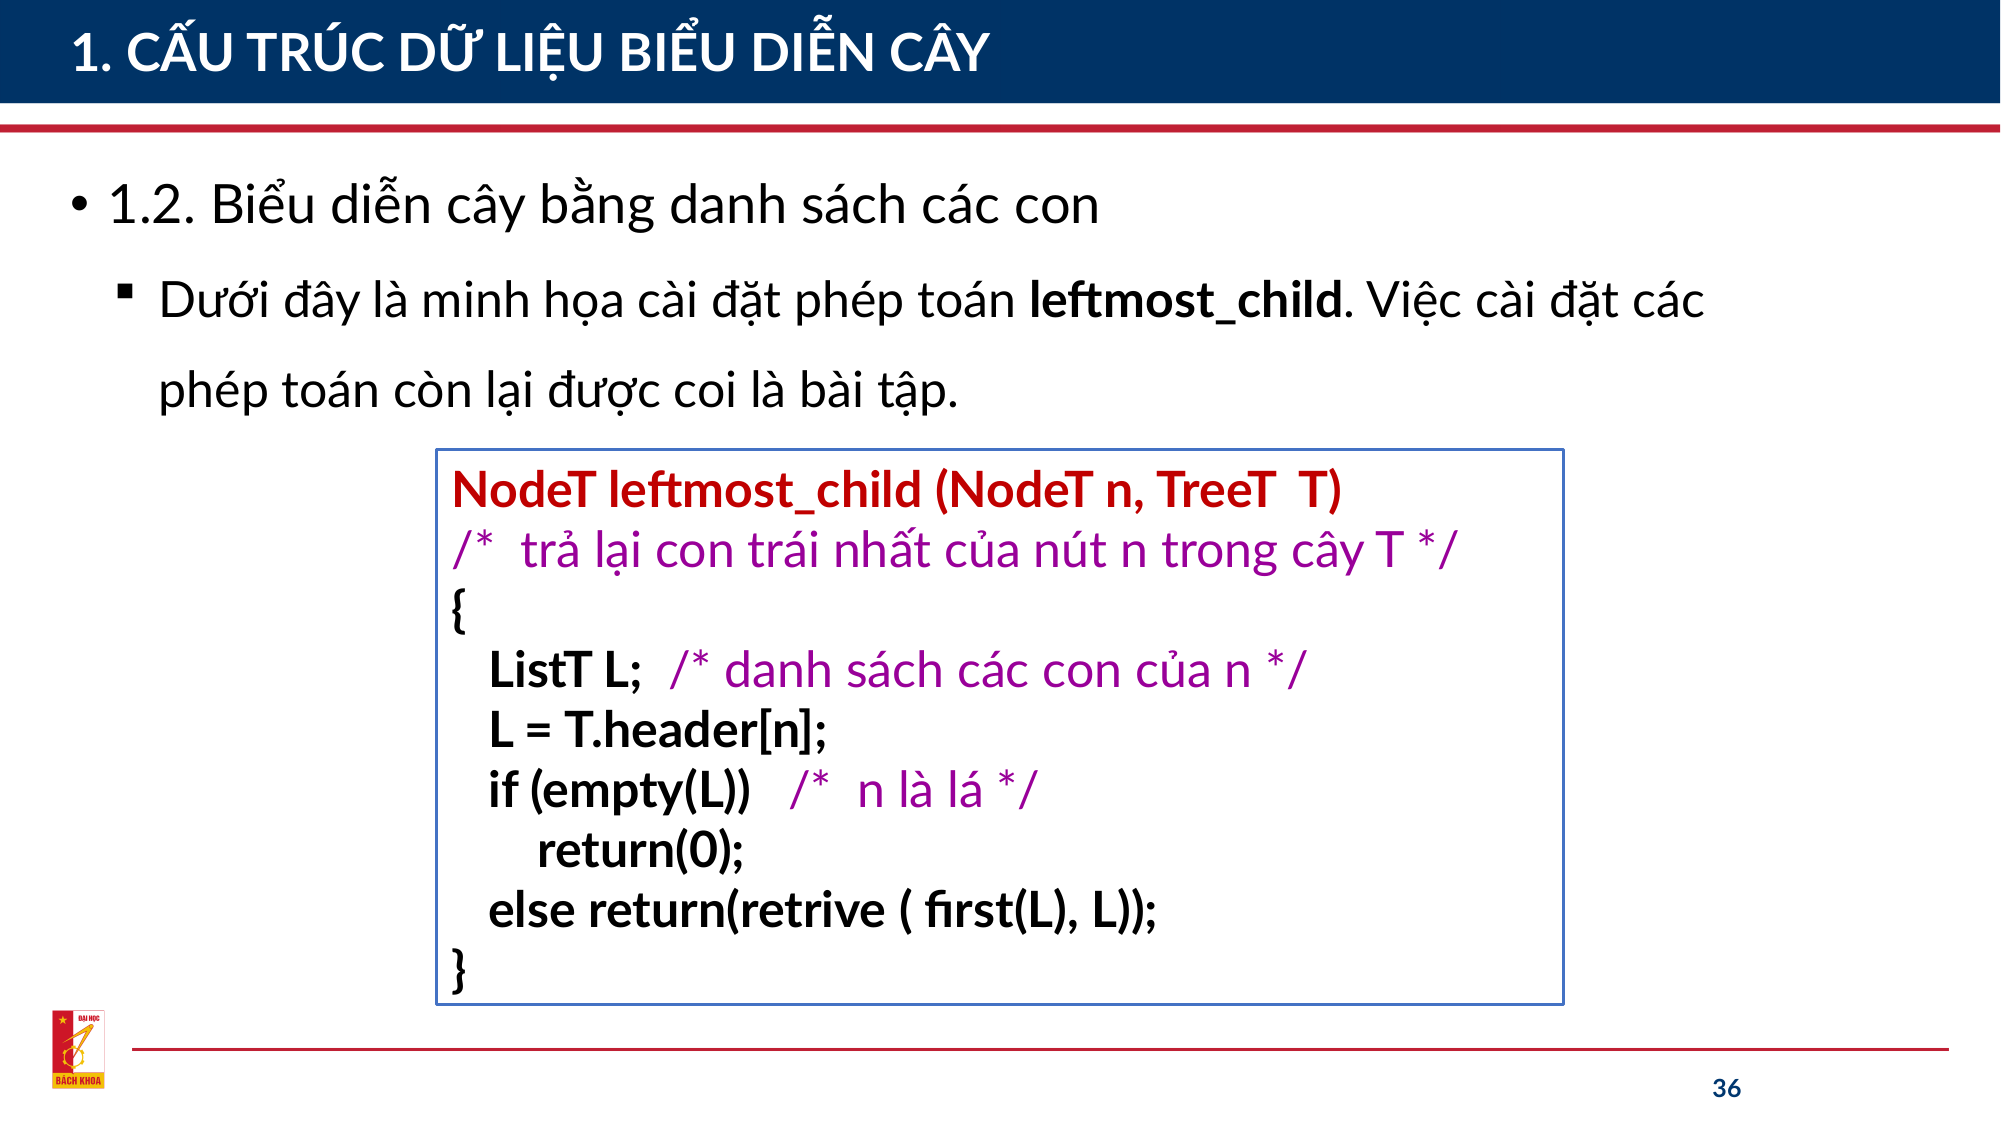

# 1. CẤU TRÚC DỮ LIỆU BIỂU DIỄN CÂY
1.2. Biểu diễn cây bằng danh sách các con
Dưới đây là minh họa cài đặt phép toán leftmost_child. Việc cài đặt các phép toán còn lại được coi là bài tập.

NodeT leftmost_child (NodeT n, TreeT  T)
/*  trả lại con trái nhất của nút n trong cây T */
{
   ListT L;  /* danh sách các con của n */
   L = T.header[n];
   if (empty(L))   /*  n là lá */
       return(0);
   else return(retrive ( first(L), L));
}
36